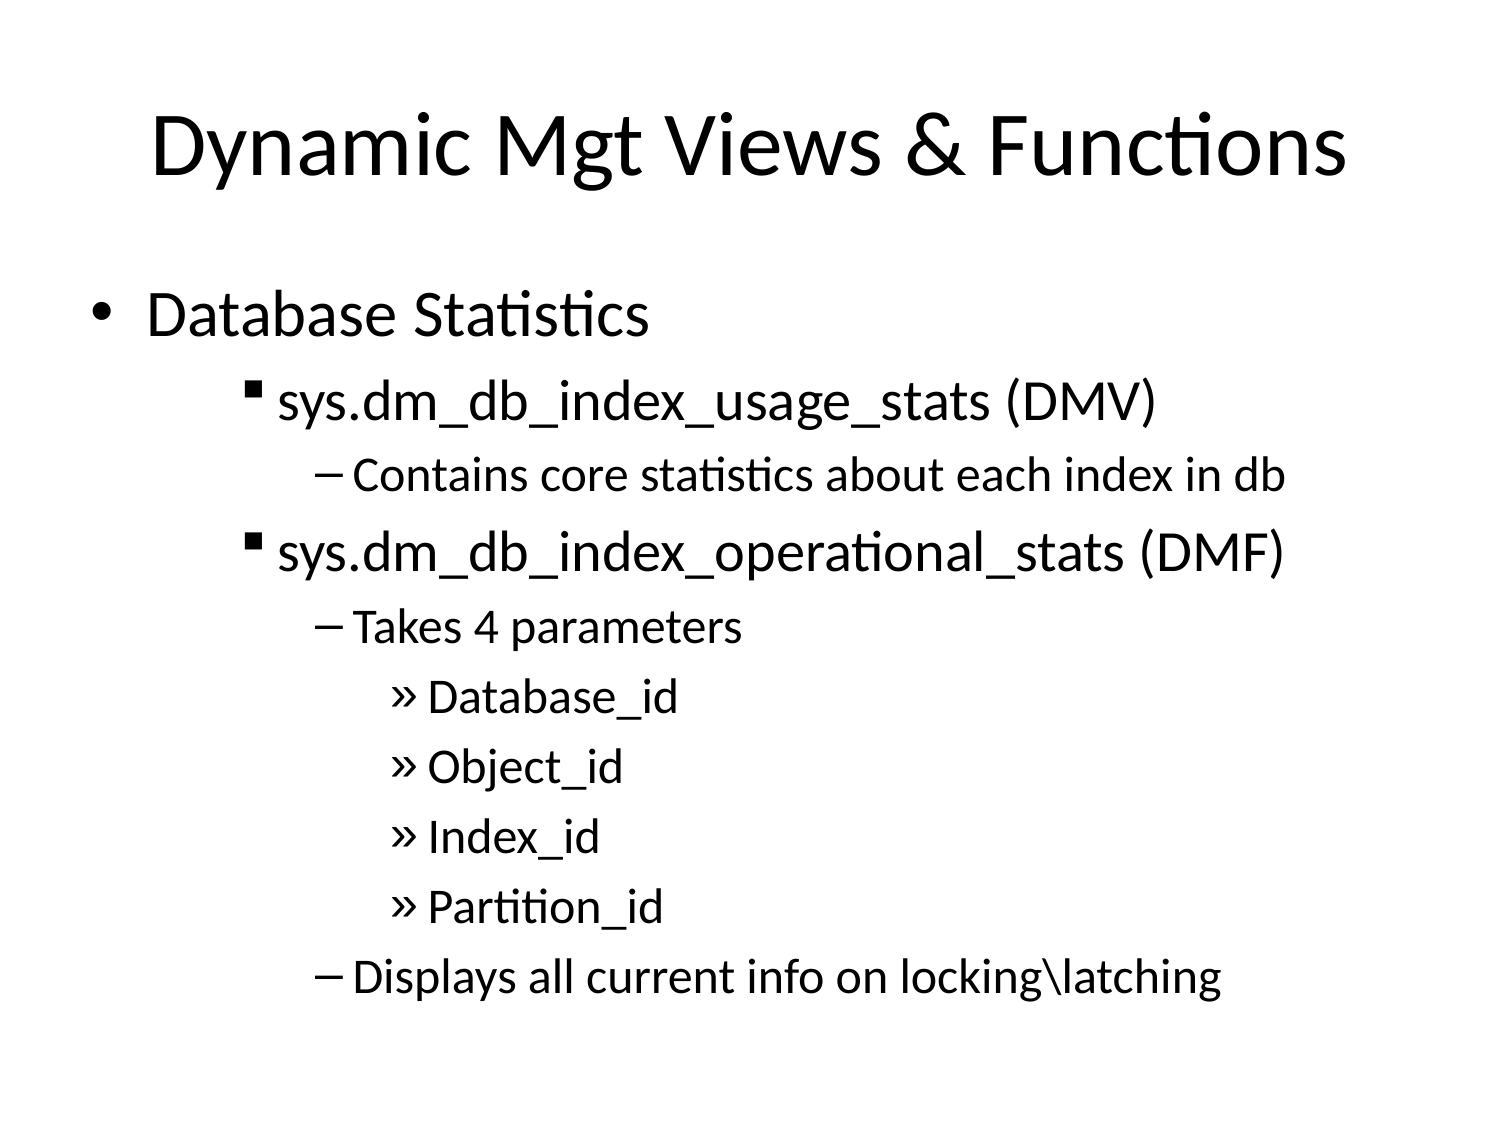

# Dynamic Mgt Views & Functions
Database Statistics
sys.dm_db_index_usage_stats (DMV)
Contains core statistics about each index in db
sys.dm_db_index_operational_stats (DMF)
Takes 4 parameters
Database_id
Object_id
Index_id
Partition_id
Displays all current info on locking\latching